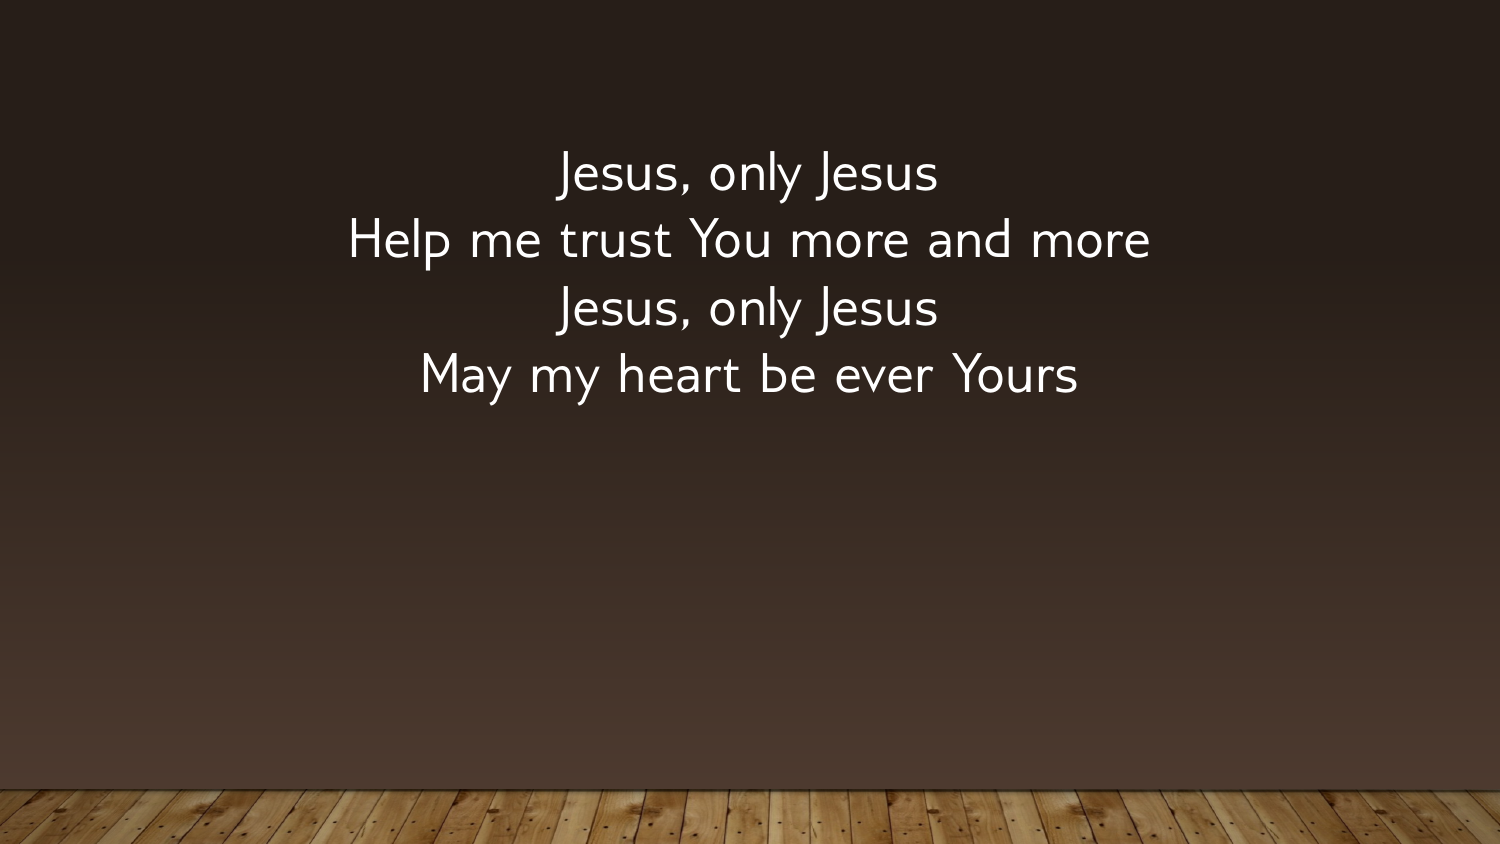

Jesus, only Jesus
Help me trust You more and more
Jesus, only Jesus
May my heart be ever Yours